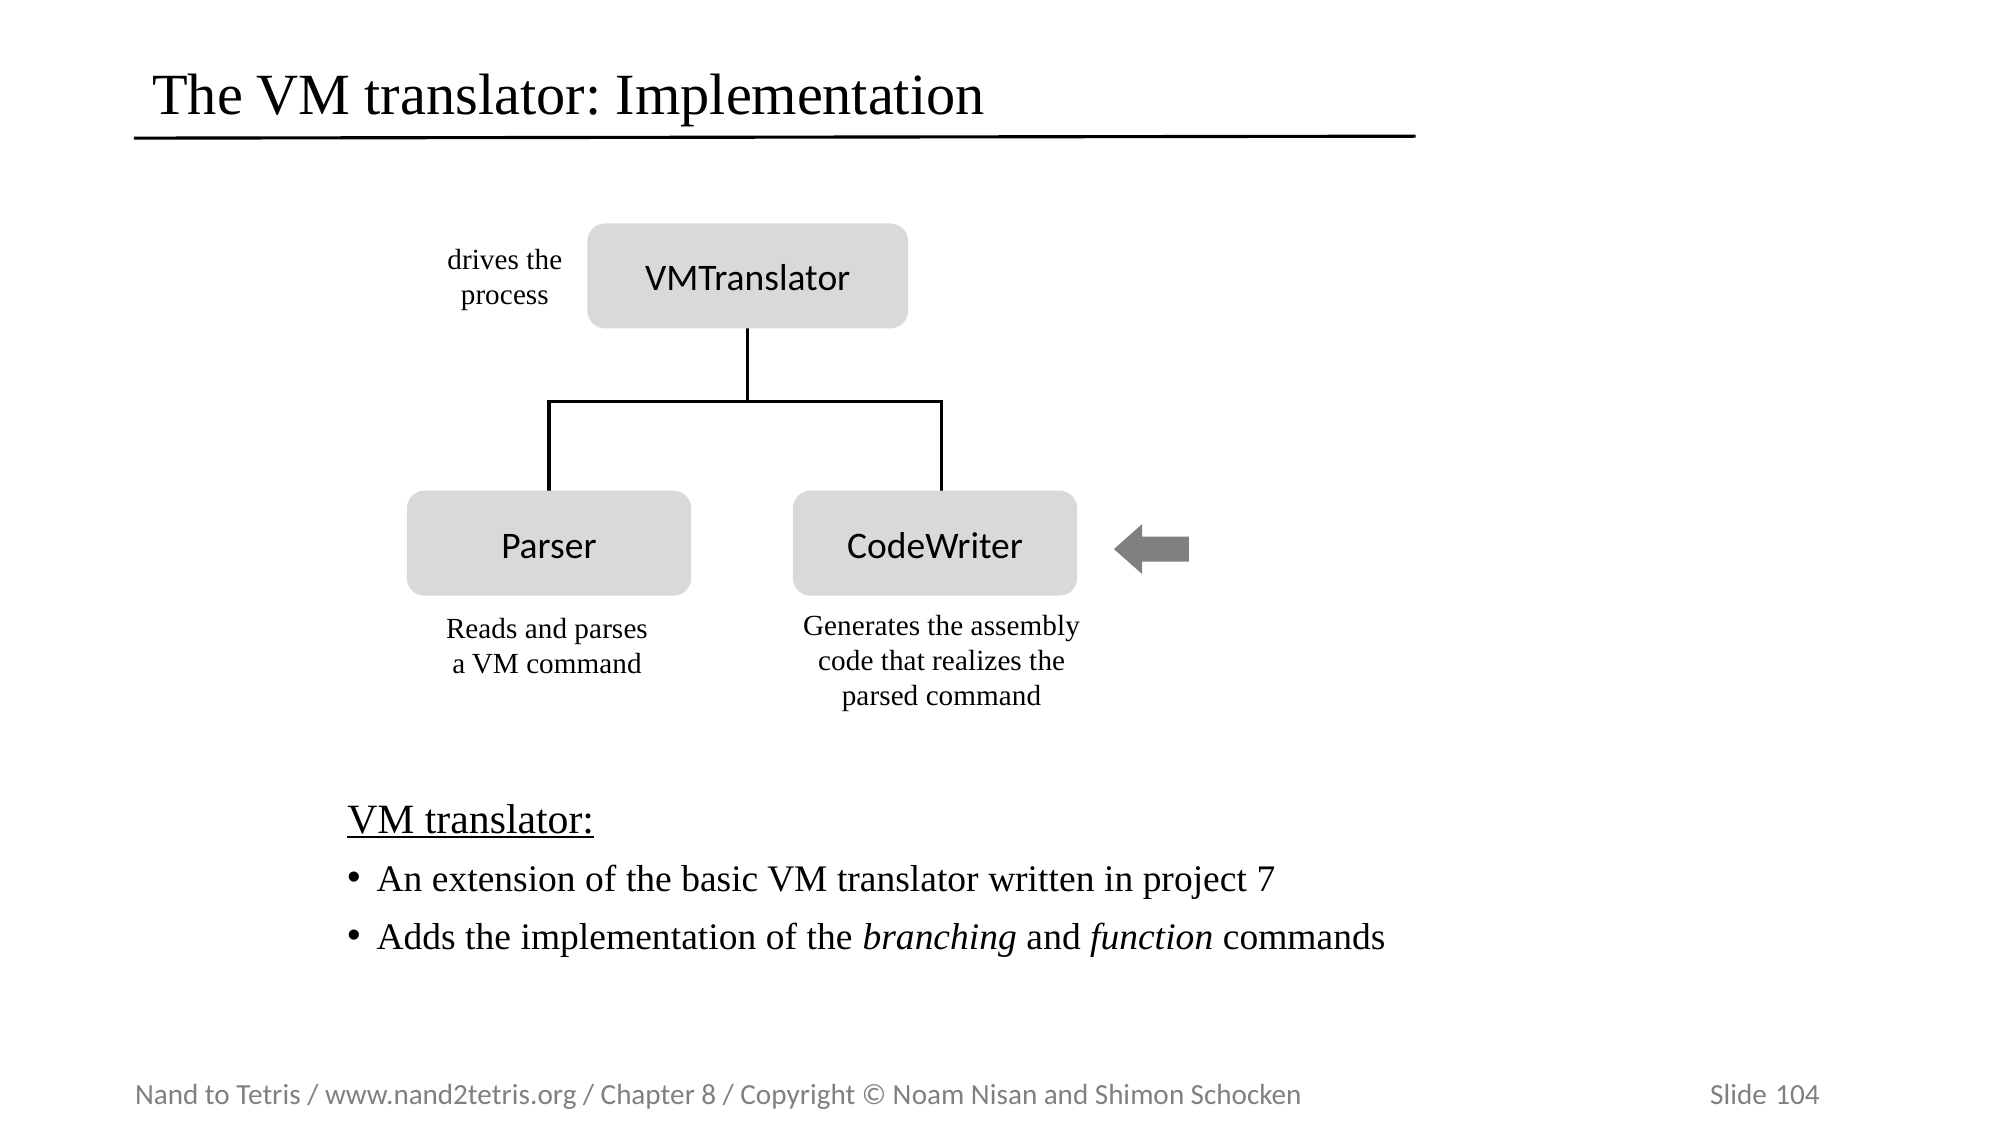

# The VM translator: Implementation
VMTranslator
drives the process
Parser
CodeWriter
Generates the assembly code that realizes the parsed command
Reads and parses a VM command

VM translator:
An extension of the basic VM translator written in project 7
Adds the implementation of the branching and function commands